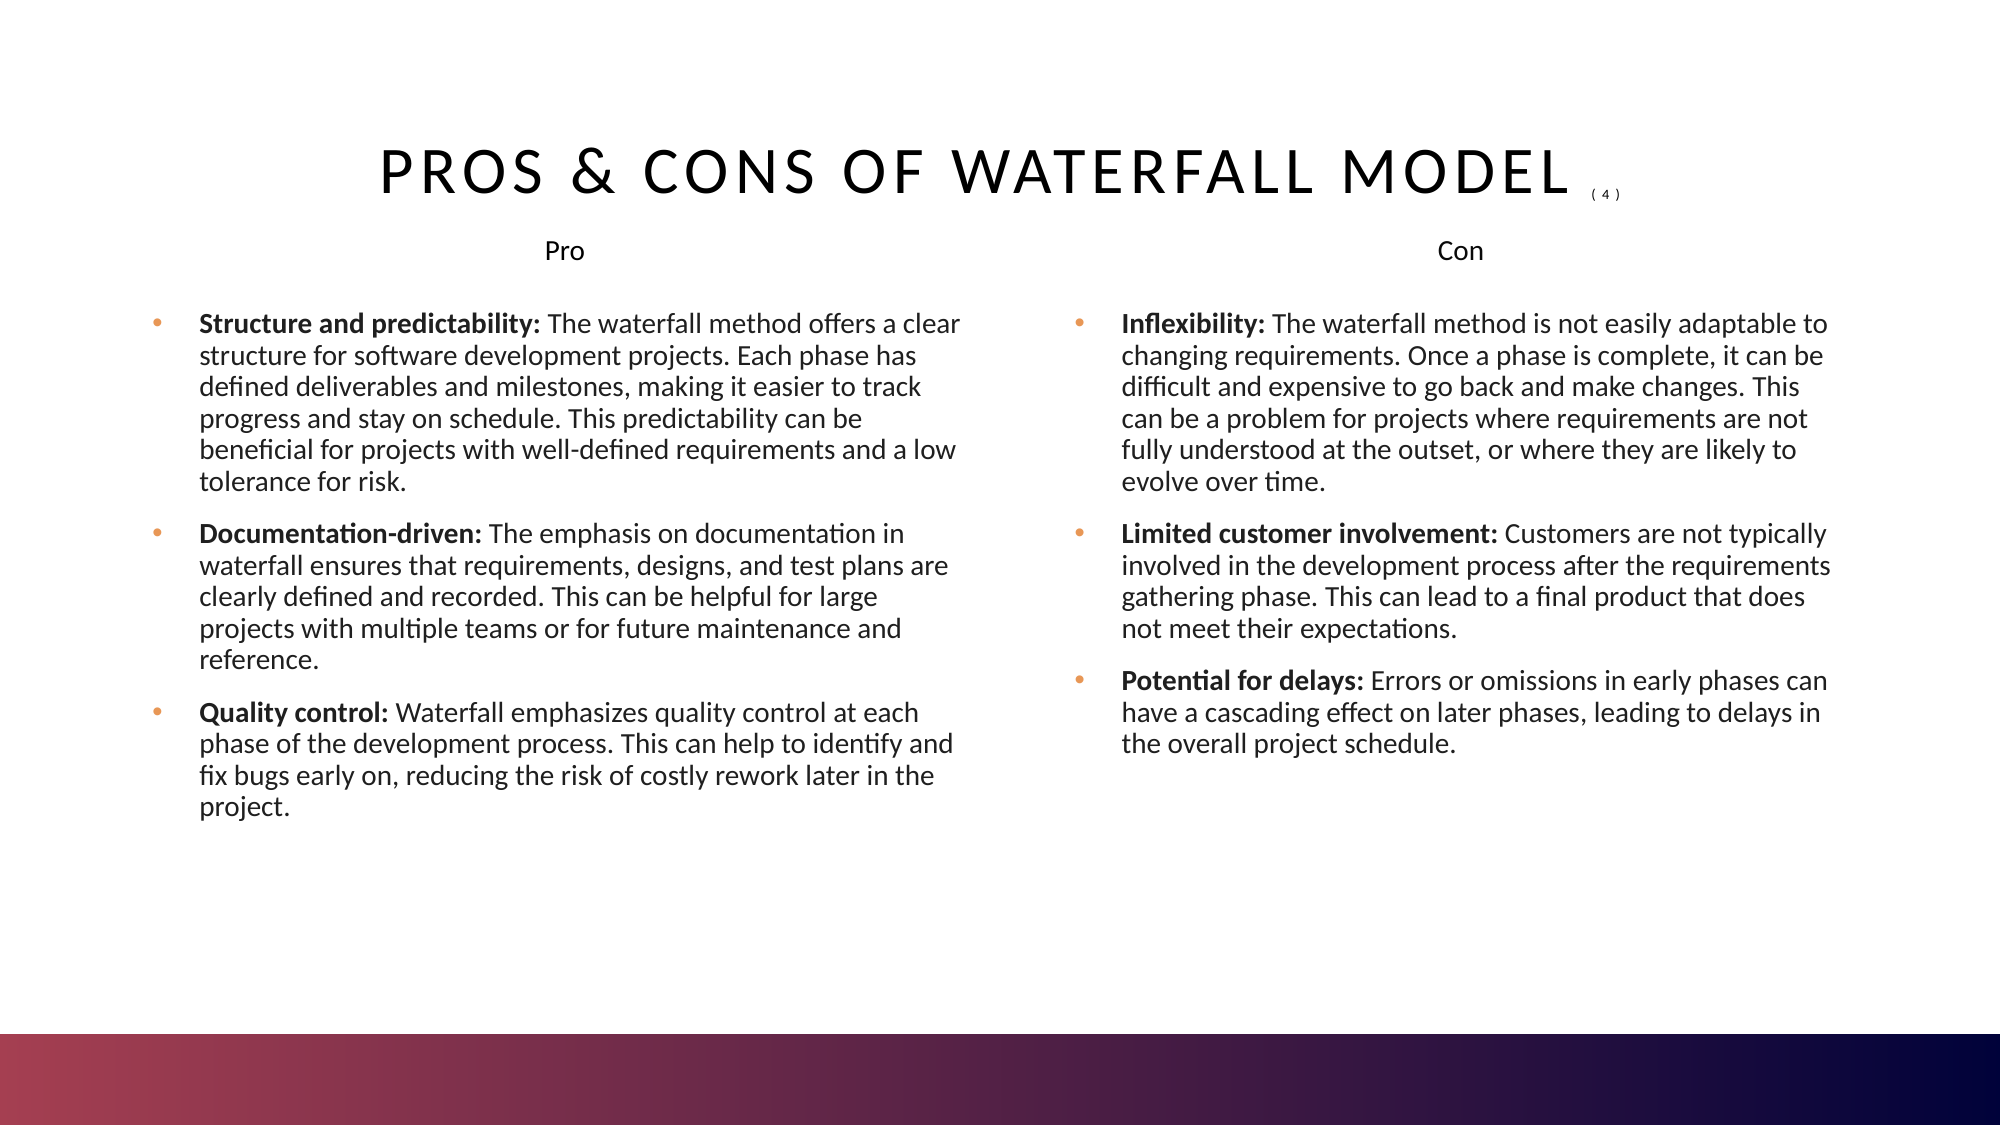

# Pros & cons of waterfall model (4)
Con
Inflexibility: The waterfall method is not easily adaptable to changing requirements. Once a phase is complete, it can be difficult and expensive to go back and make changes. This can be a problem for projects where requirements are not fully understood at the outset, or where they are likely to evolve over time.
Limited customer involvement: Customers are not typically involved in the development process after the requirements gathering phase. This can lead to a final product that does not meet their expectations.
Potential for delays: Errors or omissions in early phases can have a cascading effect on later phases, leading to delays in the overall project schedule.

Pro
Structure and predictability: The waterfall method offers a clear structure for software development projects. Each phase has defined deliverables and milestones, making it easier to track progress and stay on schedule. This predictability can be beneficial for projects with well-defined requirements and a low tolerance for risk.
Documentation-driven: The emphasis on documentation in waterfall ensures that requirements, designs, and test plans are clearly defined and recorded. This can be helpful for large projects with multiple teams or for future maintenance and reference.
Quality control: Waterfall emphasizes quality control at each phase of the development process. This can help to identify and fix bugs early on, reducing the risk of costly rework later in the project.